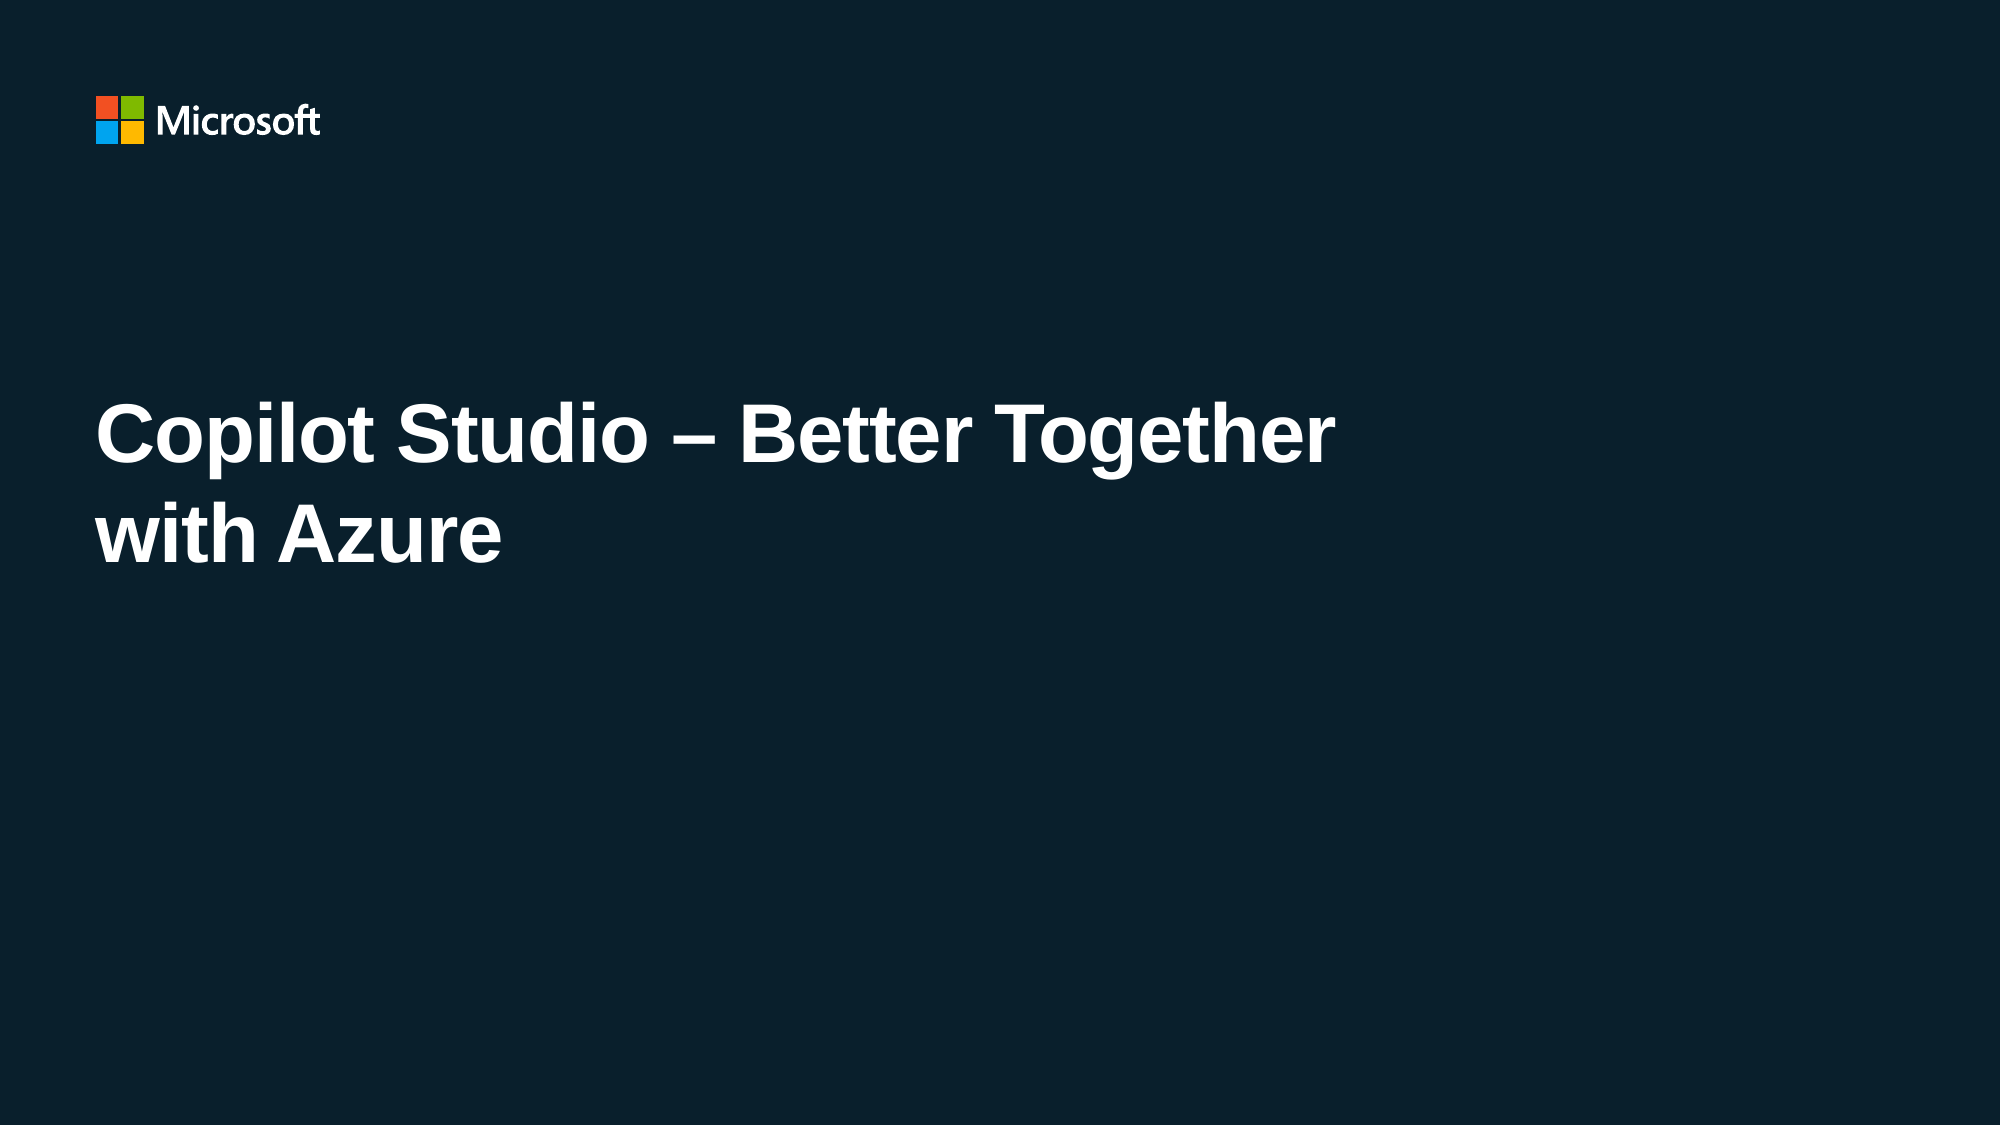

# Copilot Studio – Better Together with Azure